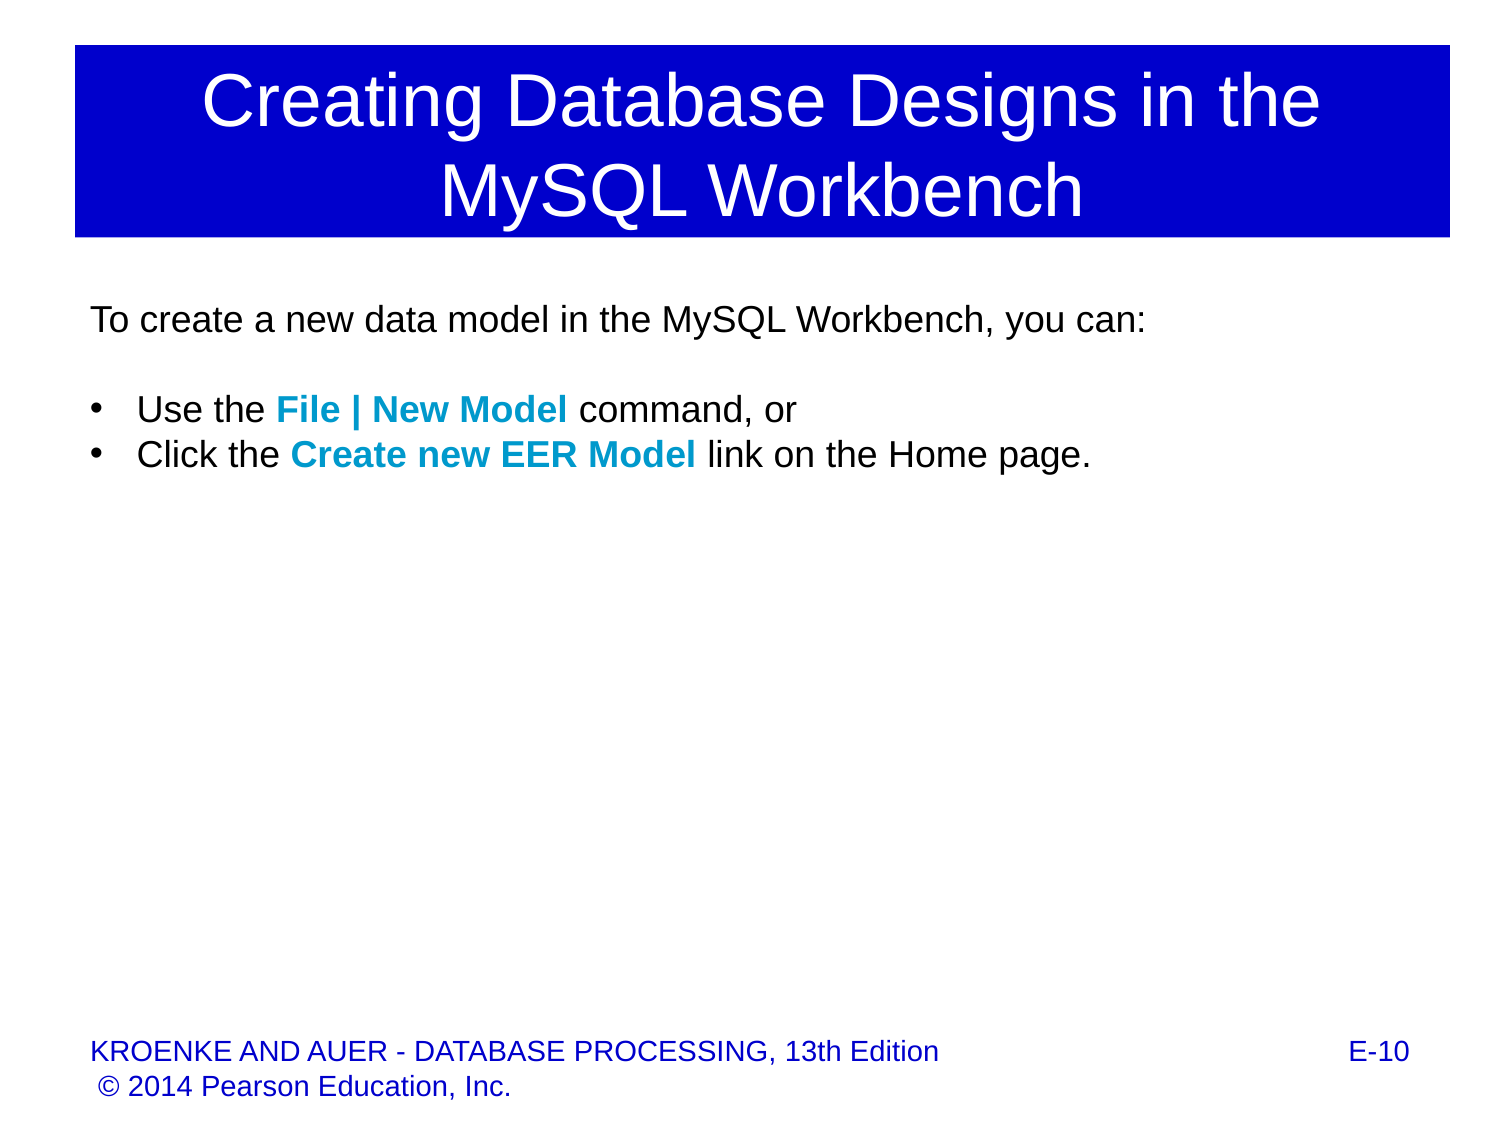

# Creating Database Designs in the MySQL Workbench
To create a new data model in the MySQL Workbench, you can:

Use the File | New Model command, or
Click the Create new EER Model link on the Home page.
E-10
KROENKE AND AUER - DATABASE PROCESSING, 13th Edition  © 2014 Pearson Education, Inc.